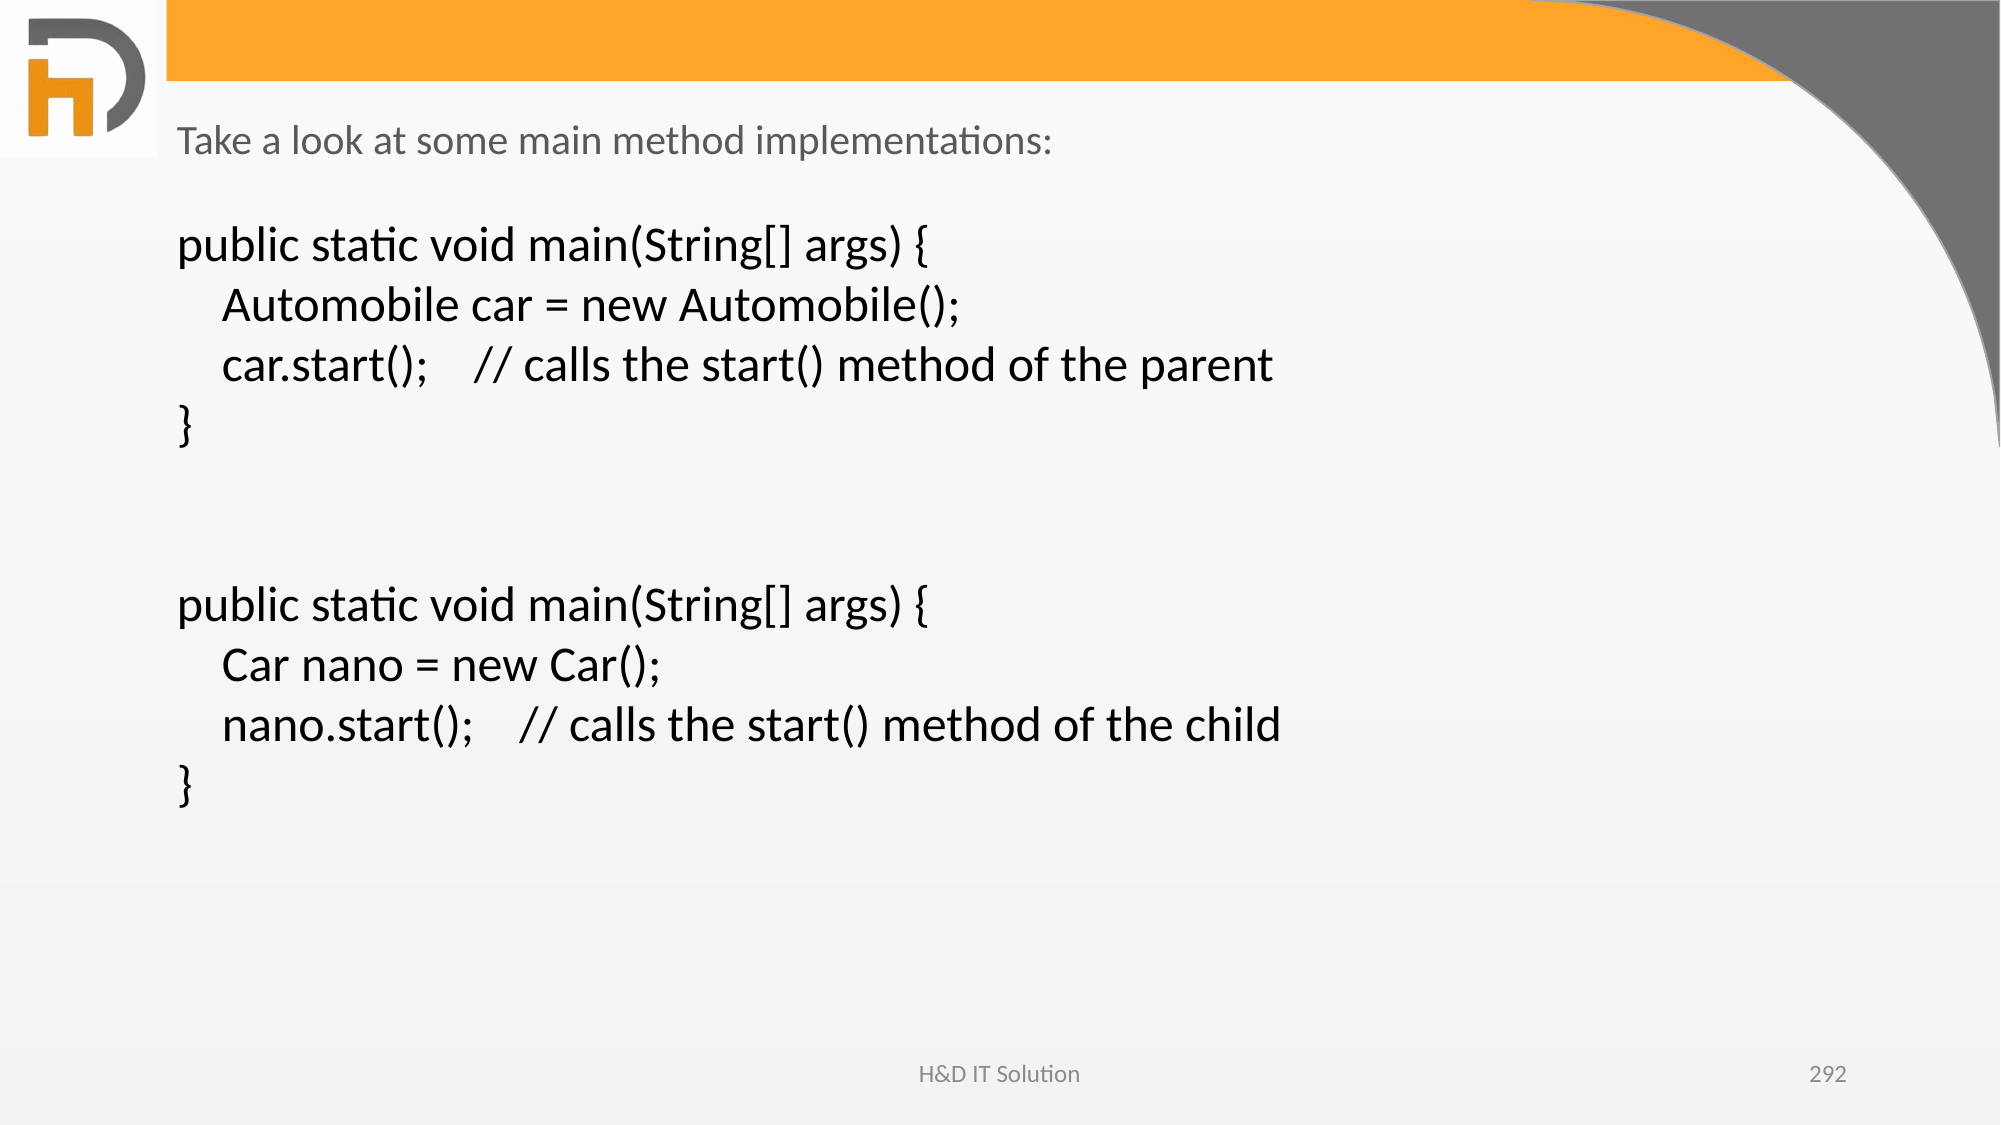

Take a look at some main method implementations:
public static void main(String[] args) {
    Automobile car = new Automobile();
    car.start();    // calls the start() method of the parent
}
public static void main(String[] args) {
    Car nano = new Car();
    nano.start();    // calls the start() method of the child
}
H&D IT Solution
292